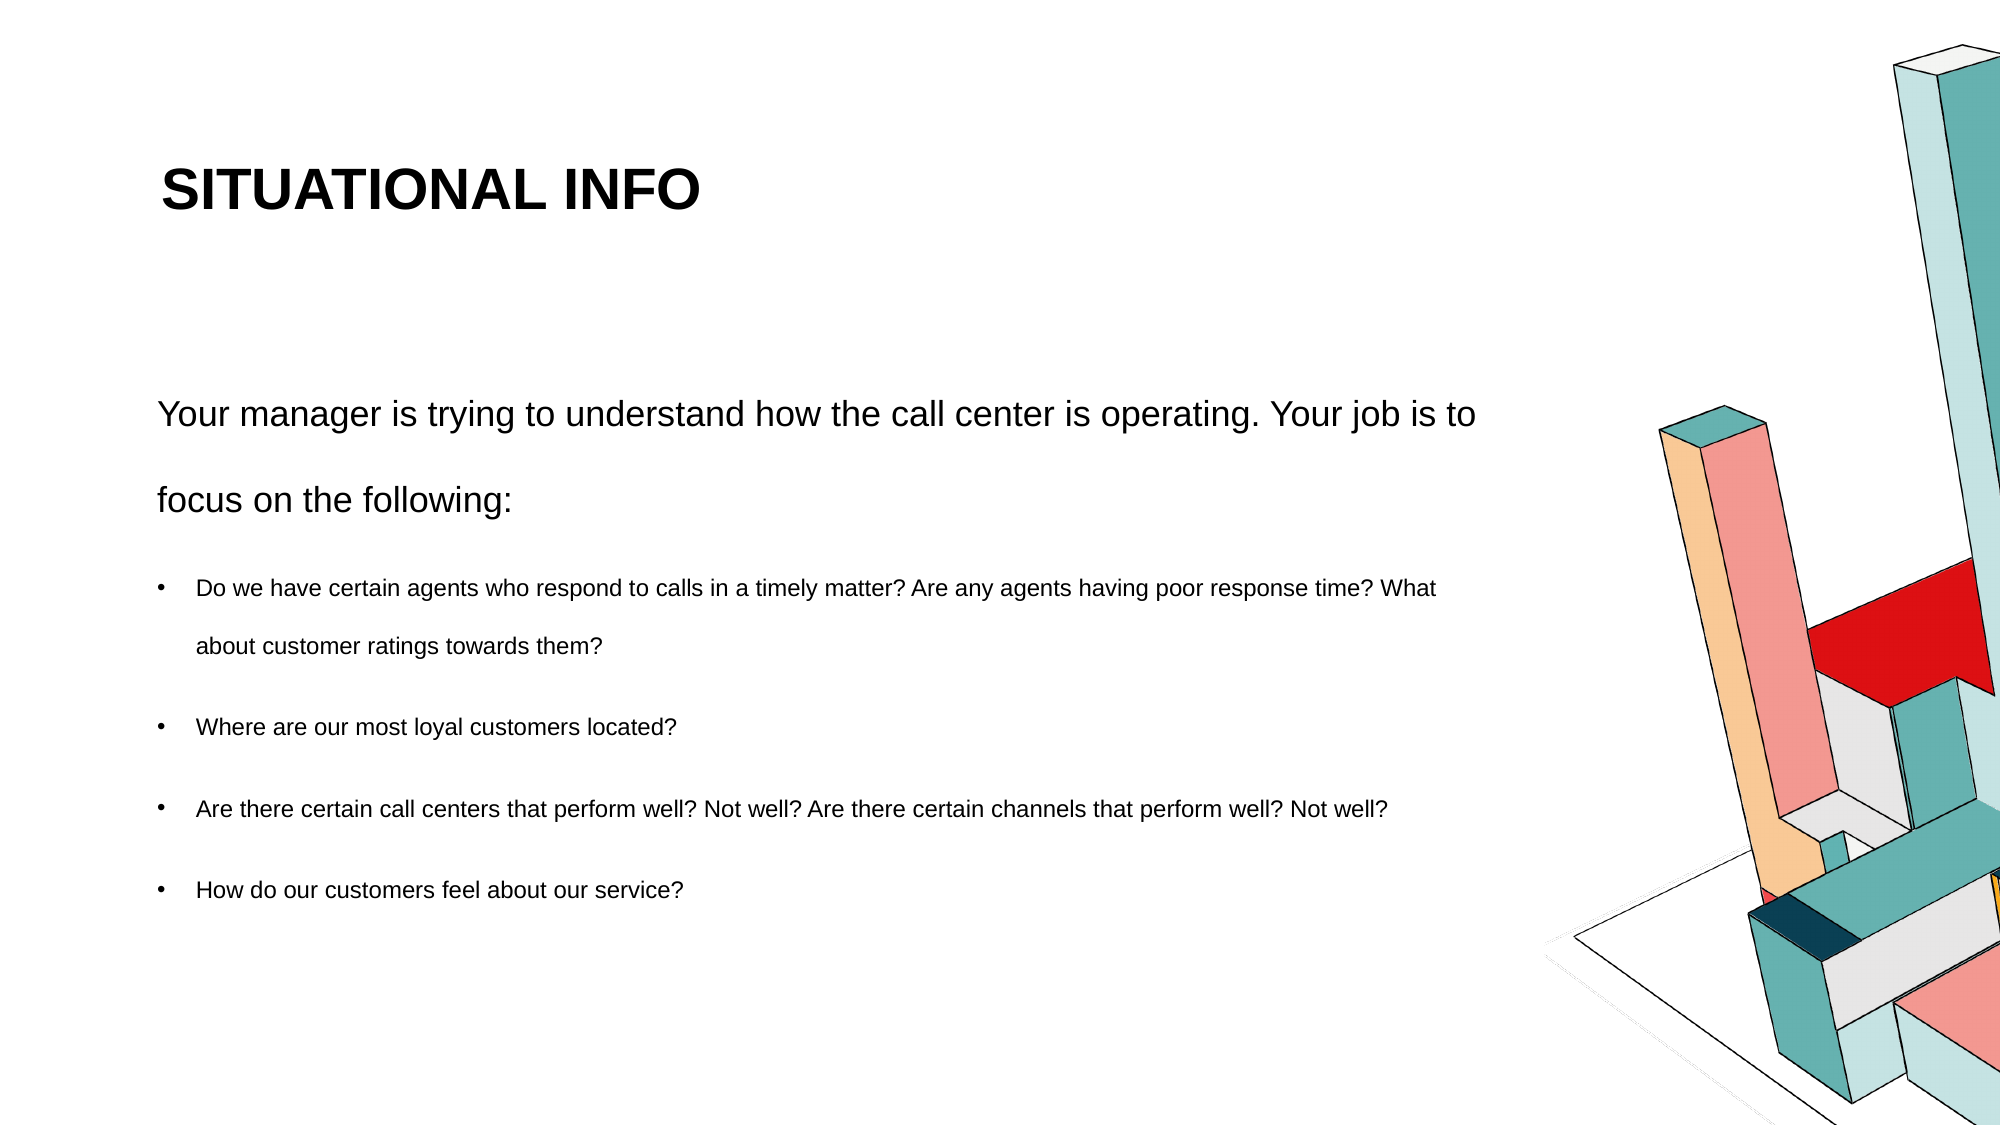

# Situational info
Your manager is trying to understand how the call center is operating. Your job is to focus on the following:
Do we have certain agents who respond to calls in a timely matter? Are any agents having poor response time? What about customer ratings towards them?
Where are our most loyal customers located?
Are there certain call centers that perform well? Not well? Are there certain channels that perform well? Not well?
How do our customers feel about our service?